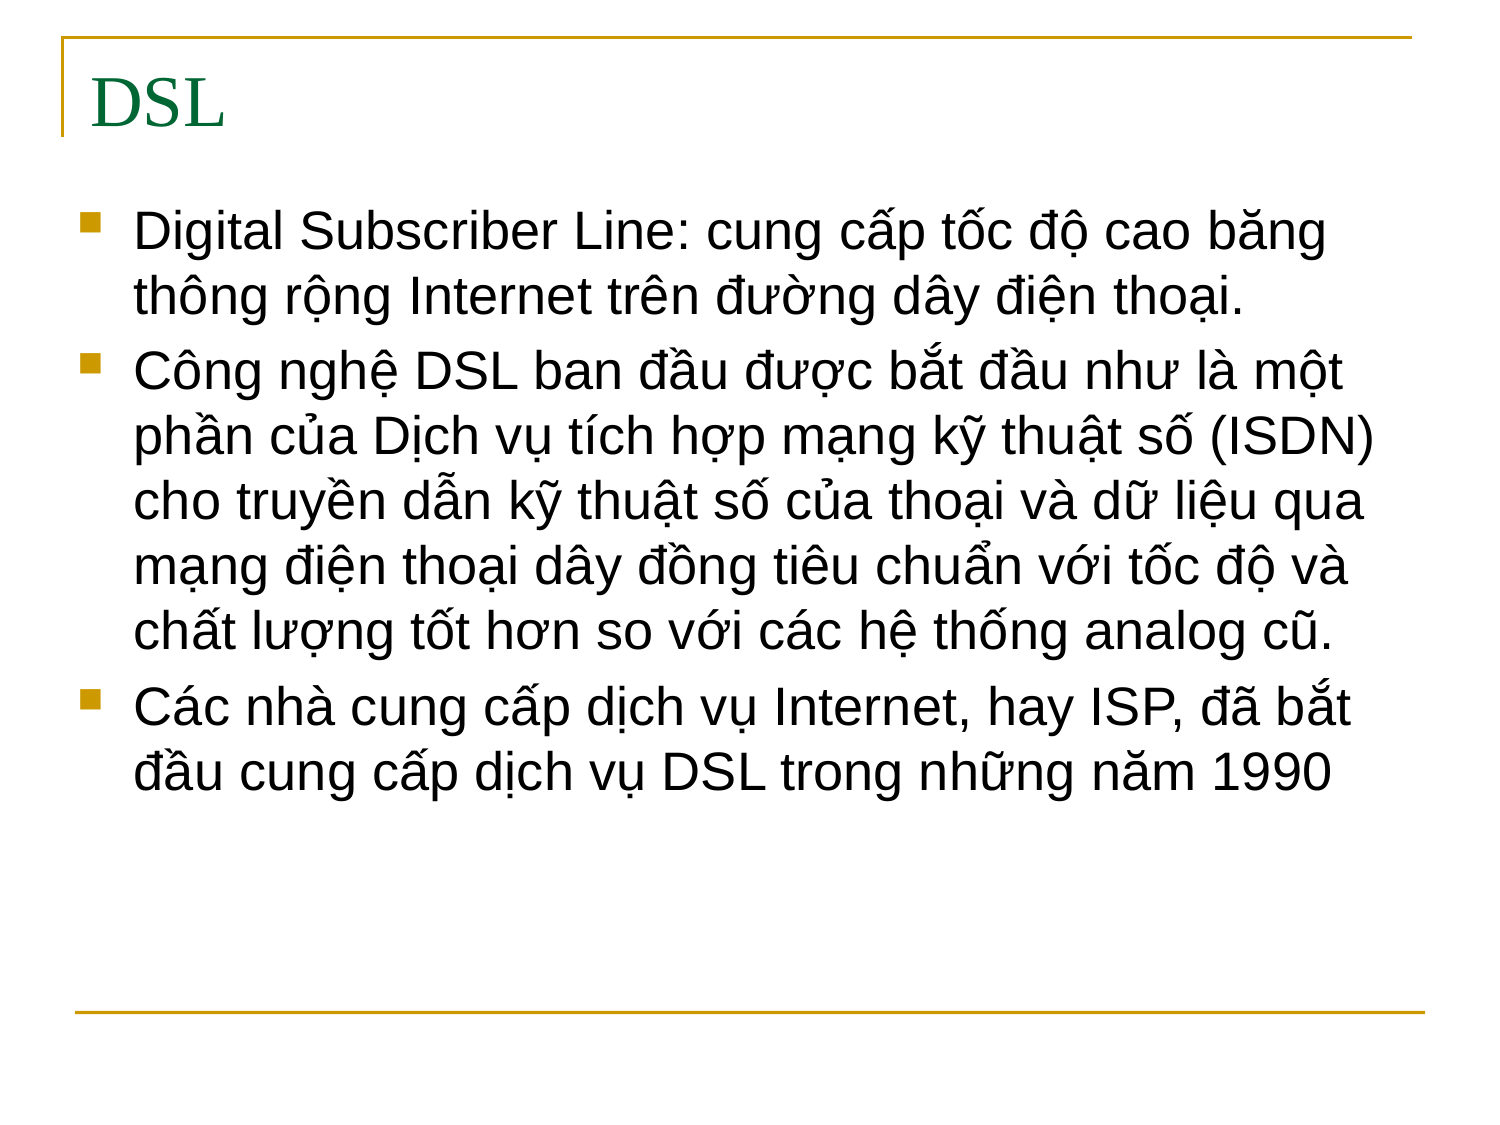

# DSL
Digital Subscriber Line: cung cấp tốc độ cao băng thông rộng Internet trên đường dây điện thoại.
Công nghệ DSL ban đầu được bắt đầu như là một phần của Dịch vụ tích hợp mạng kỹ thuật số (ISDN) cho truyền dẫn kỹ thuật số của thoại và dữ liệu qua mạng điện thoại dây đồng tiêu chuẩn với tốc độ và chất lượng tốt hơn so với các hệ thống analog cũ.
Các nhà cung cấp dịch vụ Internet, hay ISP, đã bắt đầu cung cấp dịch vụ DSL trong những năm 1990